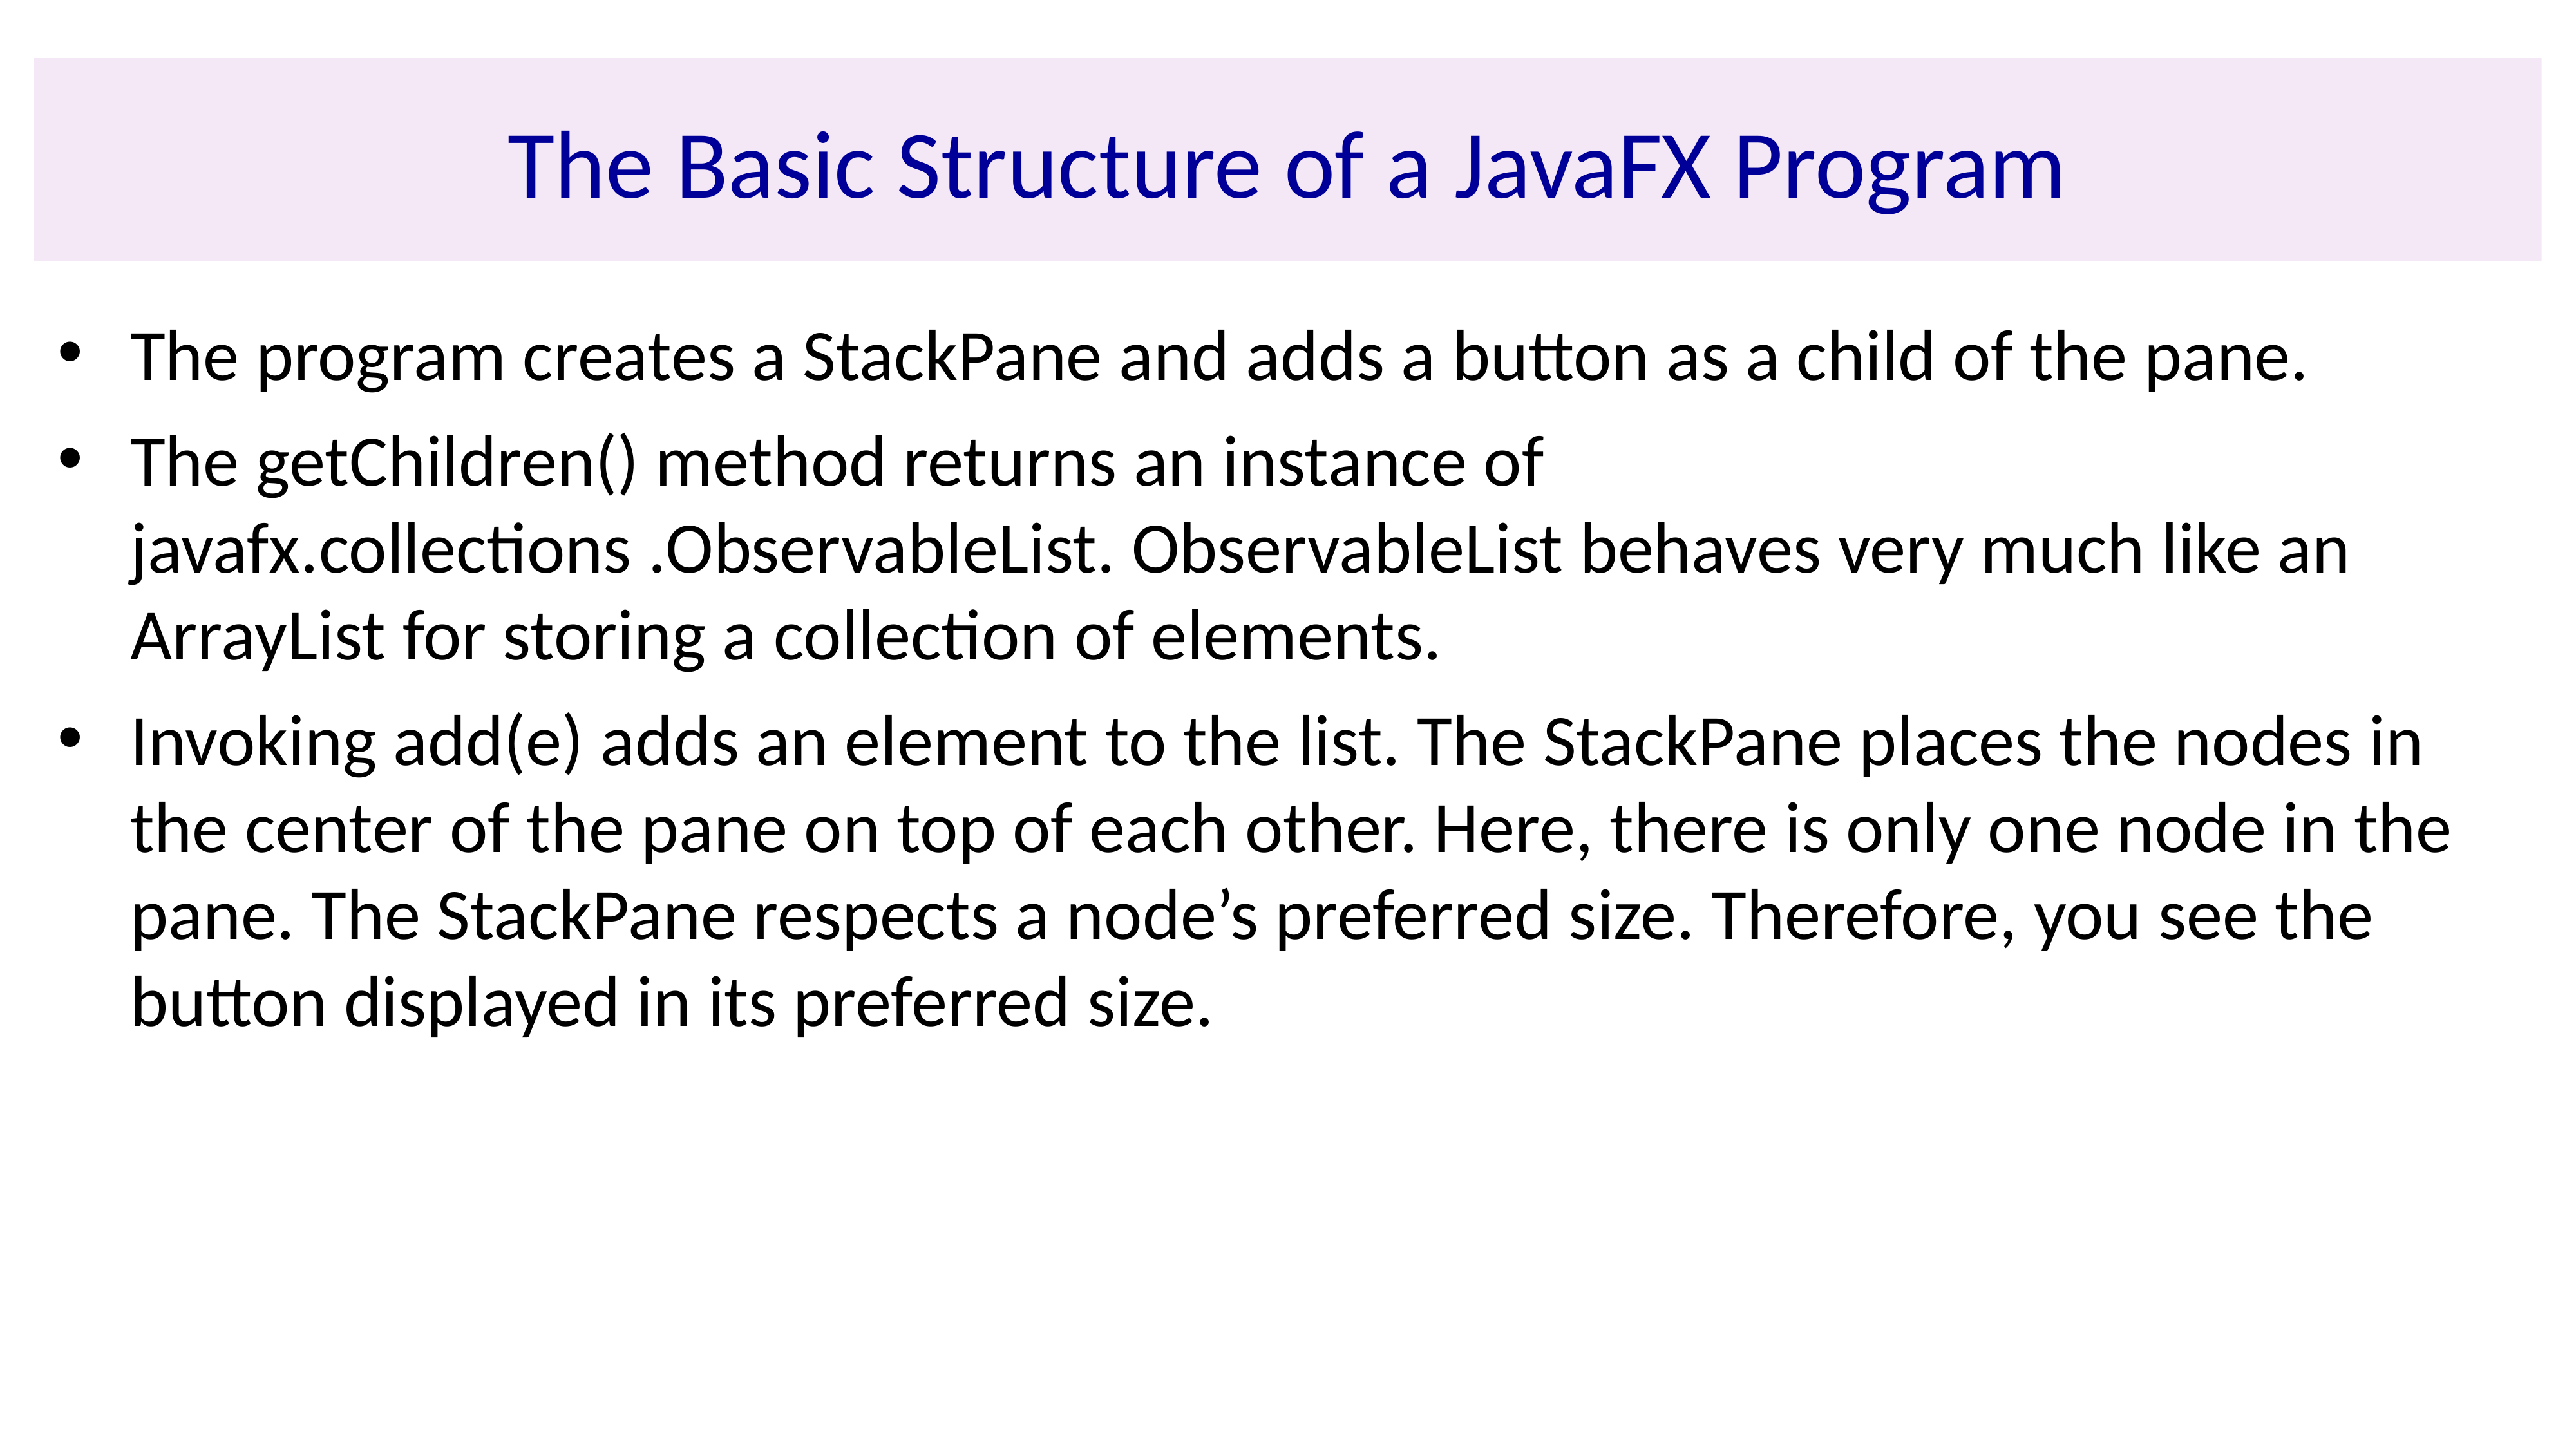

# The Basic Structure of a JavaFX Program
The program creates a StackPane and adds a button as a child of the pane.
The getChildren() method returns an instance of javafx.collections .ObservableList. ObservableList behaves very much like an ArrayList for storing a collection of elements.
Invoking add(e) adds an element to the list. The StackPane places the nodes in the center of the pane on top of each other. Here, there is only one node in the pane. The StackPane respects a node’s preferred size. Therefore, you see the button displayed in its preferred size.